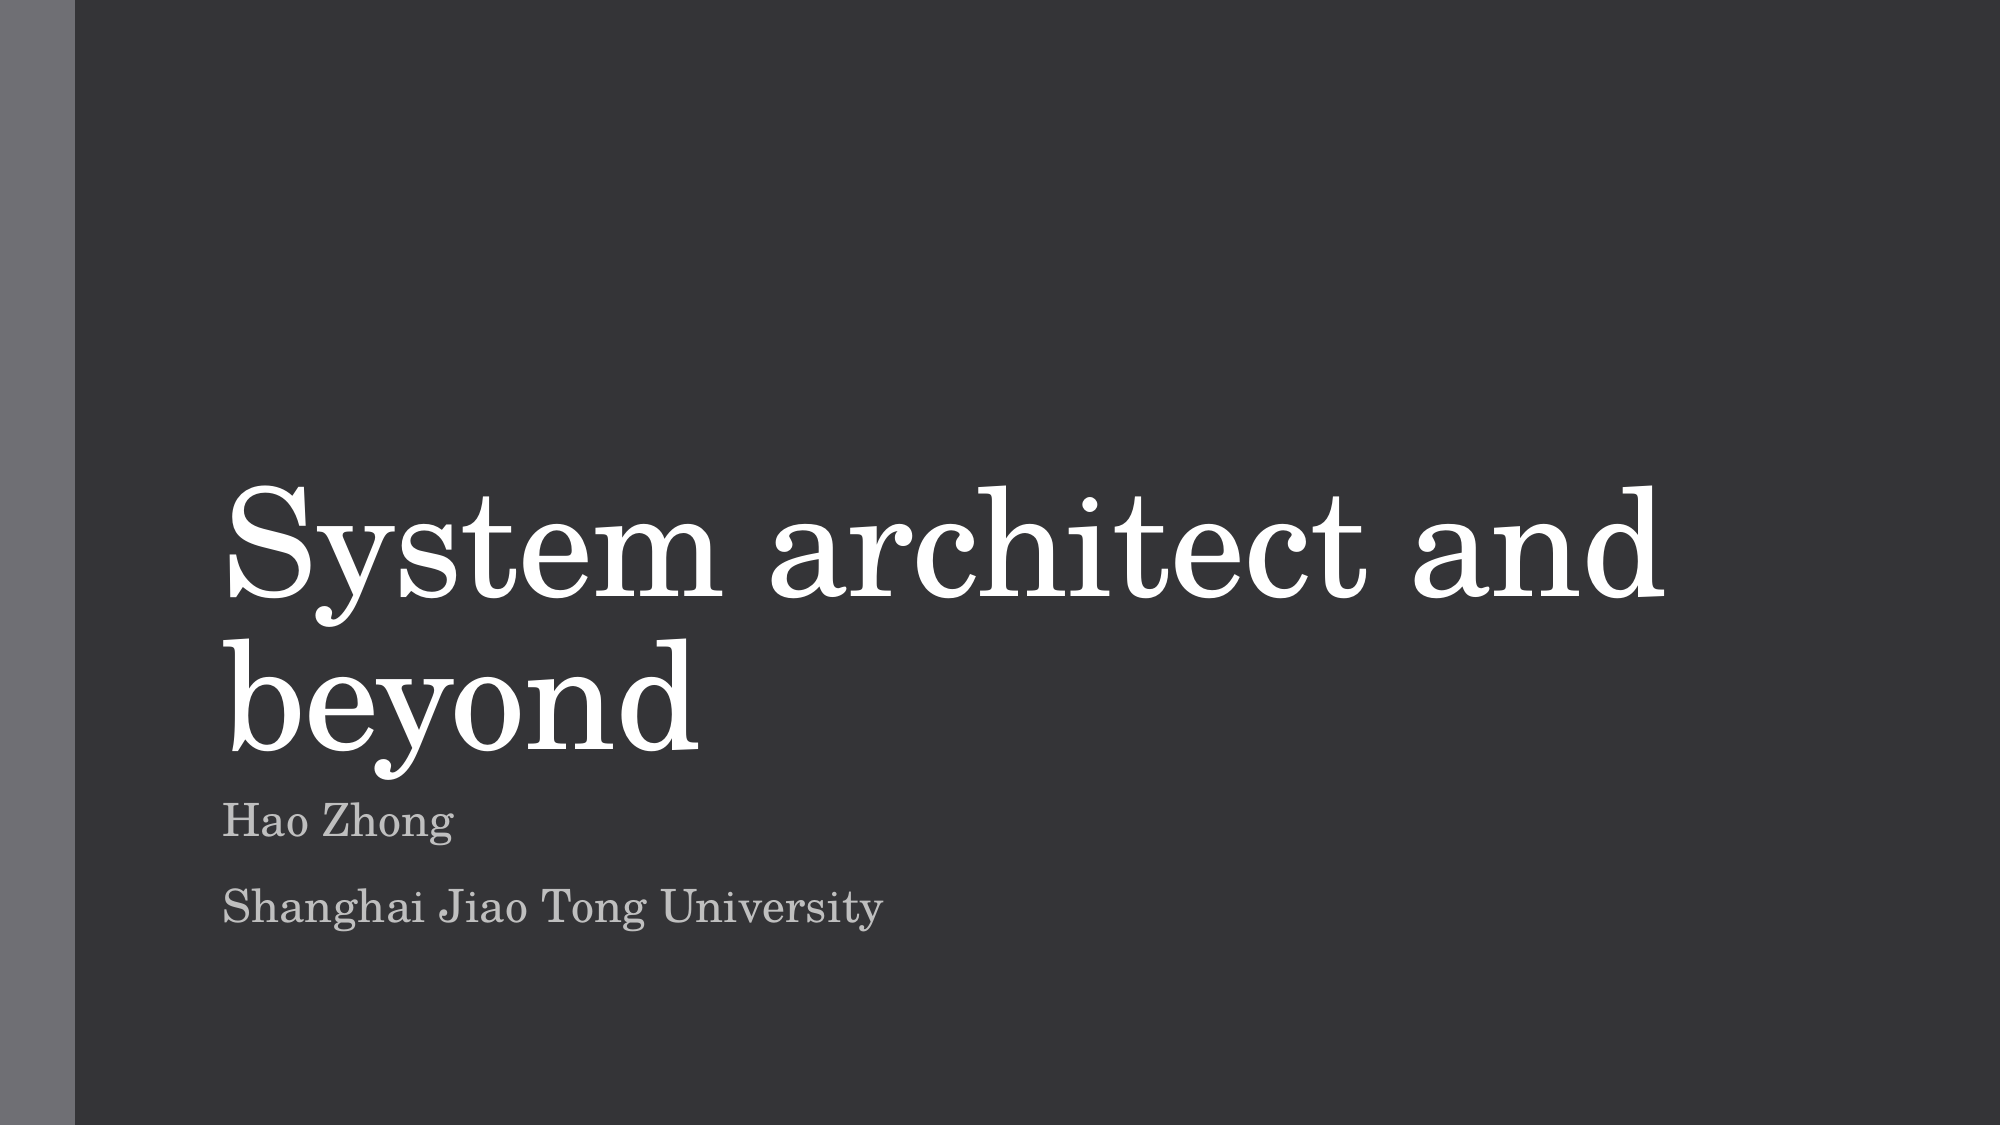

# System architect and beyond
Hao Zhong
Shanghai Jiao Tong University